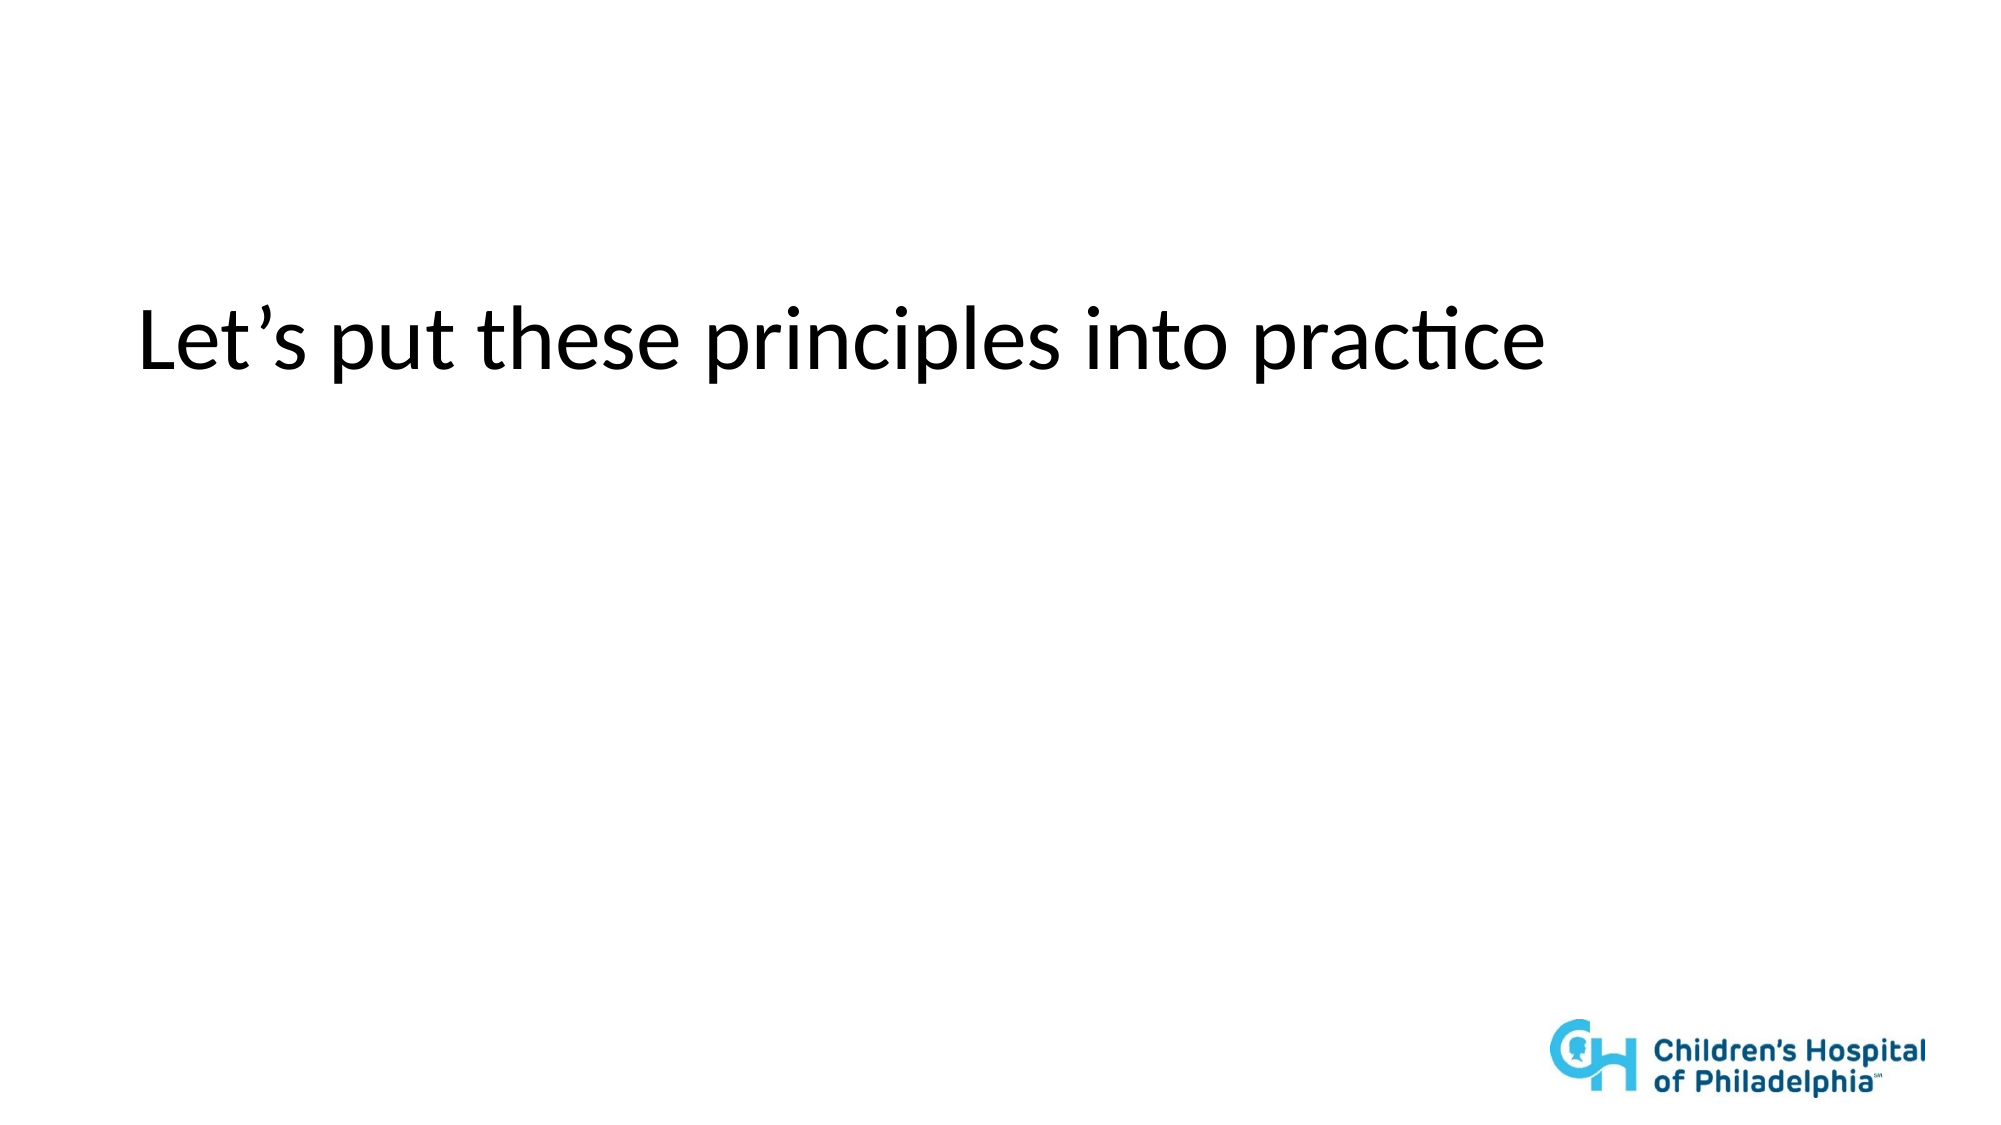

# Let’s put these principles into practice